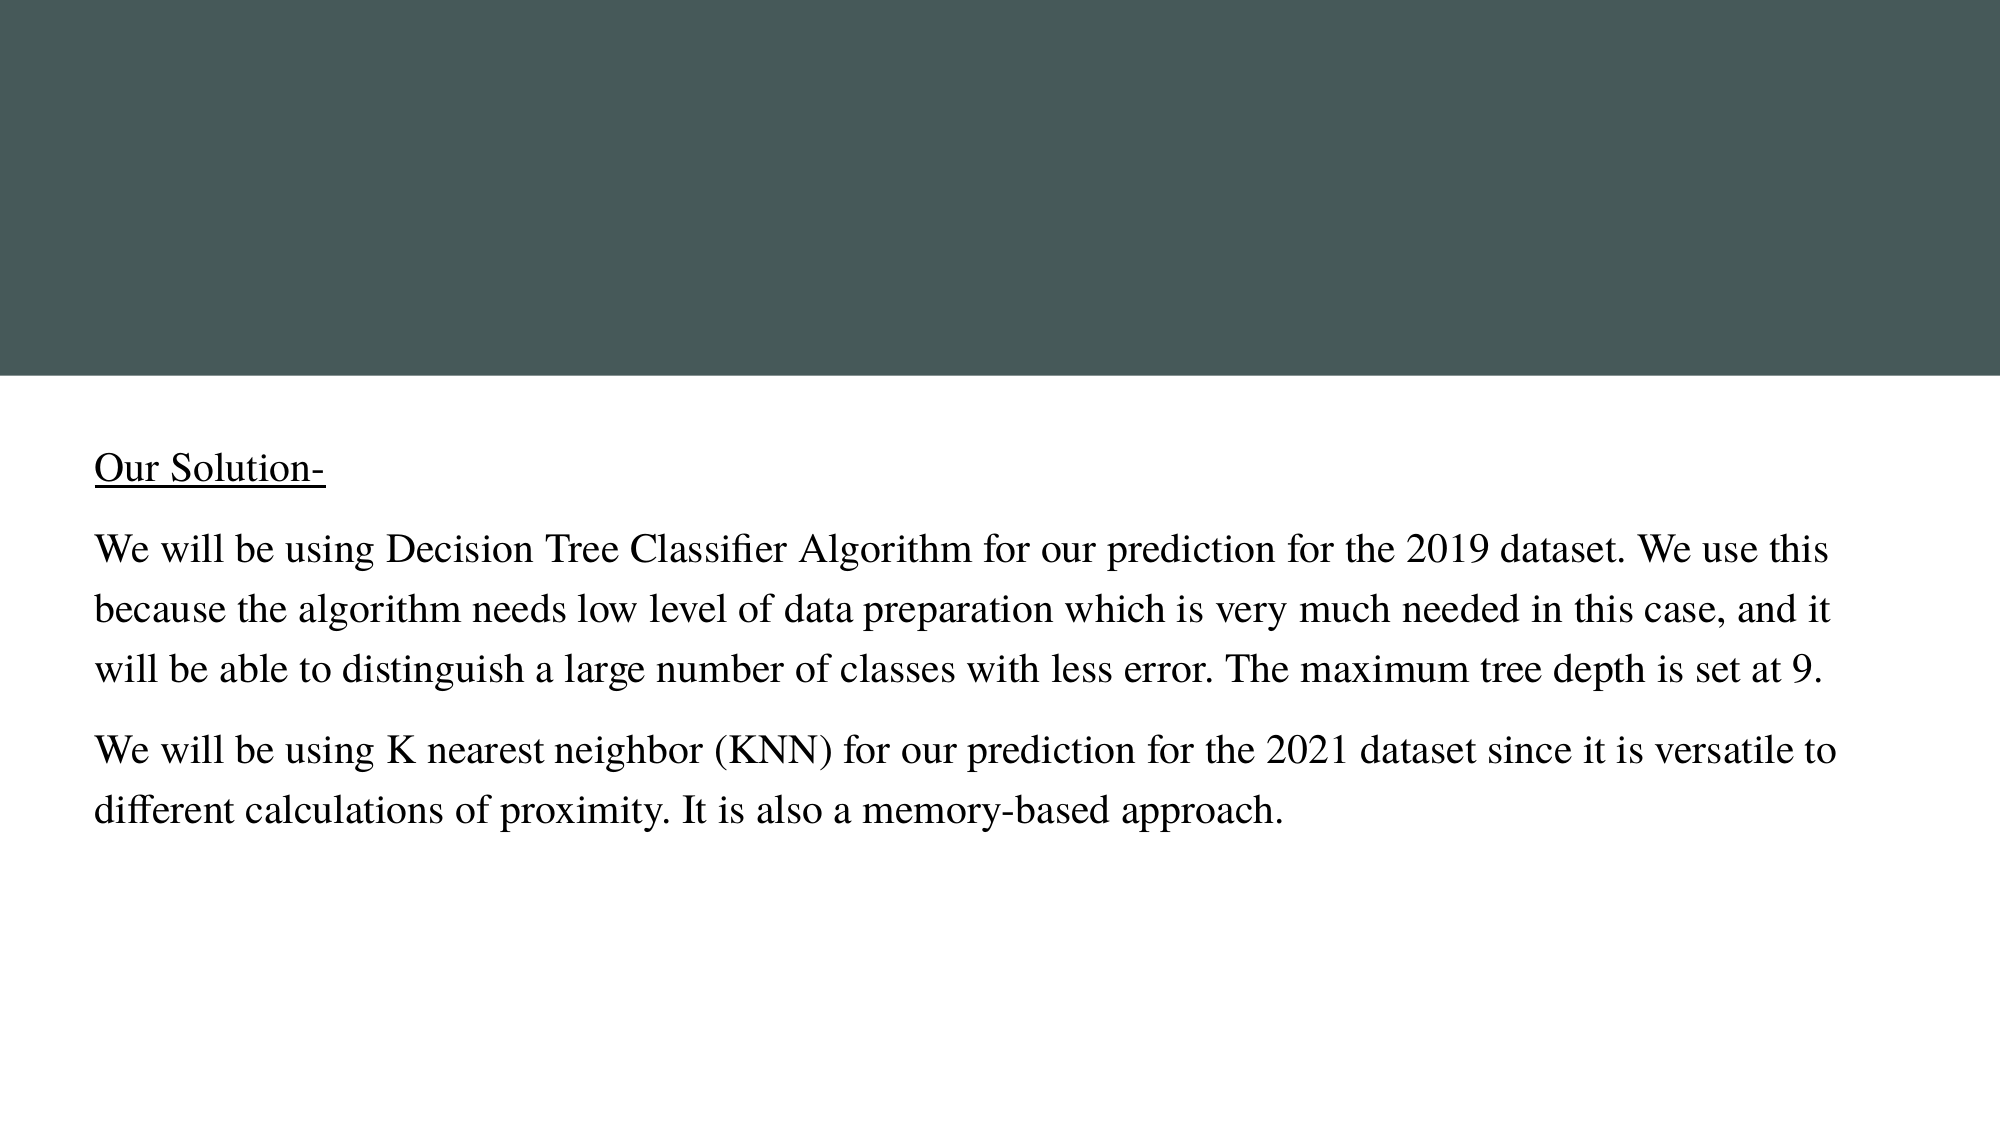

Our Solution-
We will be using Decision Tree Classifier Algorithm for our prediction for the 2019 dataset. We use this because the algorithm needs low level of data preparation which is very much needed in this case, and it will be able to distinguish a large number of classes with less error. The maximum tree depth is set at 9.
We will be using K nearest neighbor (KNN) for our prediction for the 2021 dataset since it is versatile to different calculations of proximity. It is also a memory-based approach.